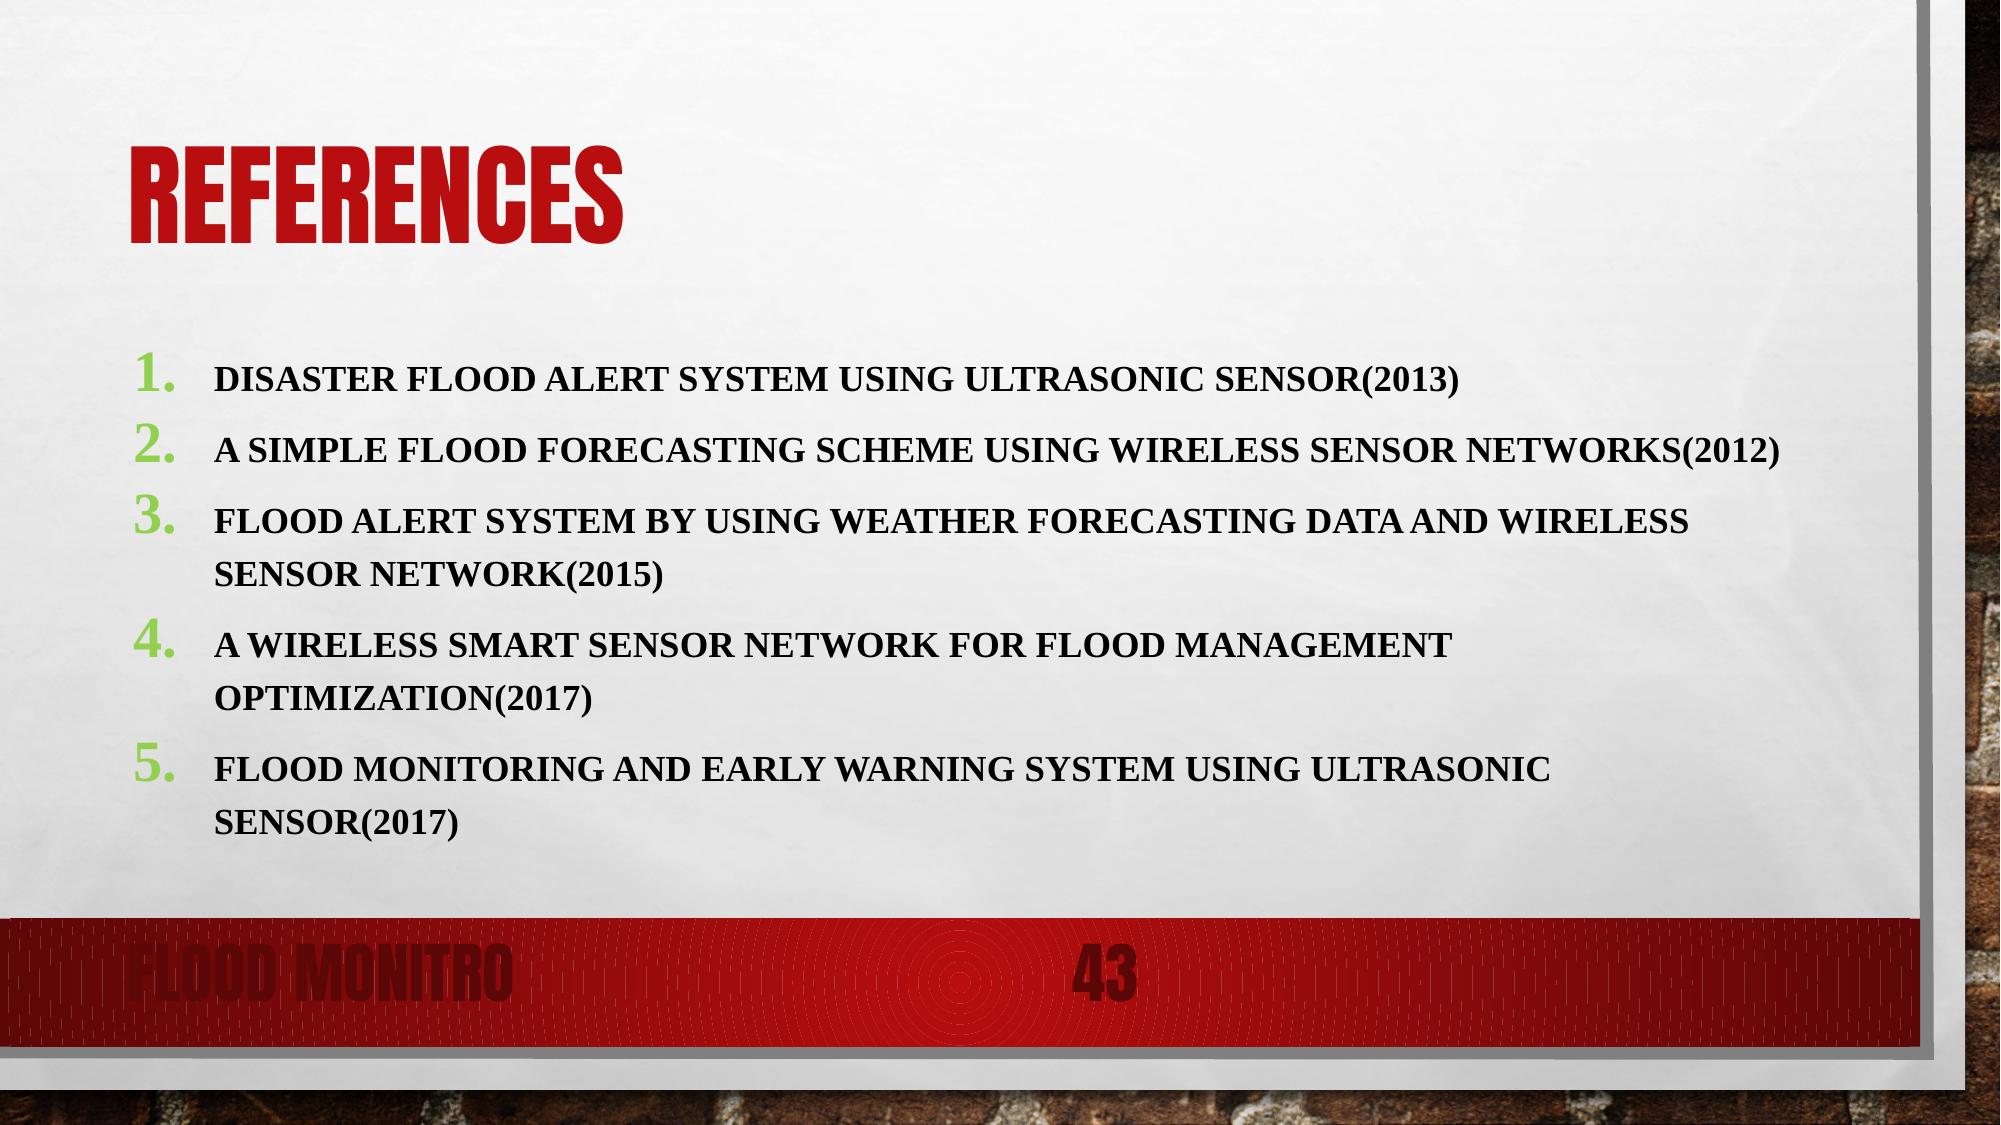

# references
Disaster Flood Alert System Using Ultrasonic Sensor(2013)
A Simple Flood Forecasting Scheme Using Wireless Sensor Networks(2012)
Flood Alert System by using Weather Forecasting Data and Wireless Sensor Network(2015)
A Wireless Smart Sensor Network for Flood Management Optimization(2017)
Flood Monitoring and Early Warning System Using Ultrasonic Sensor(2017)

FLOOD MONITRO
43